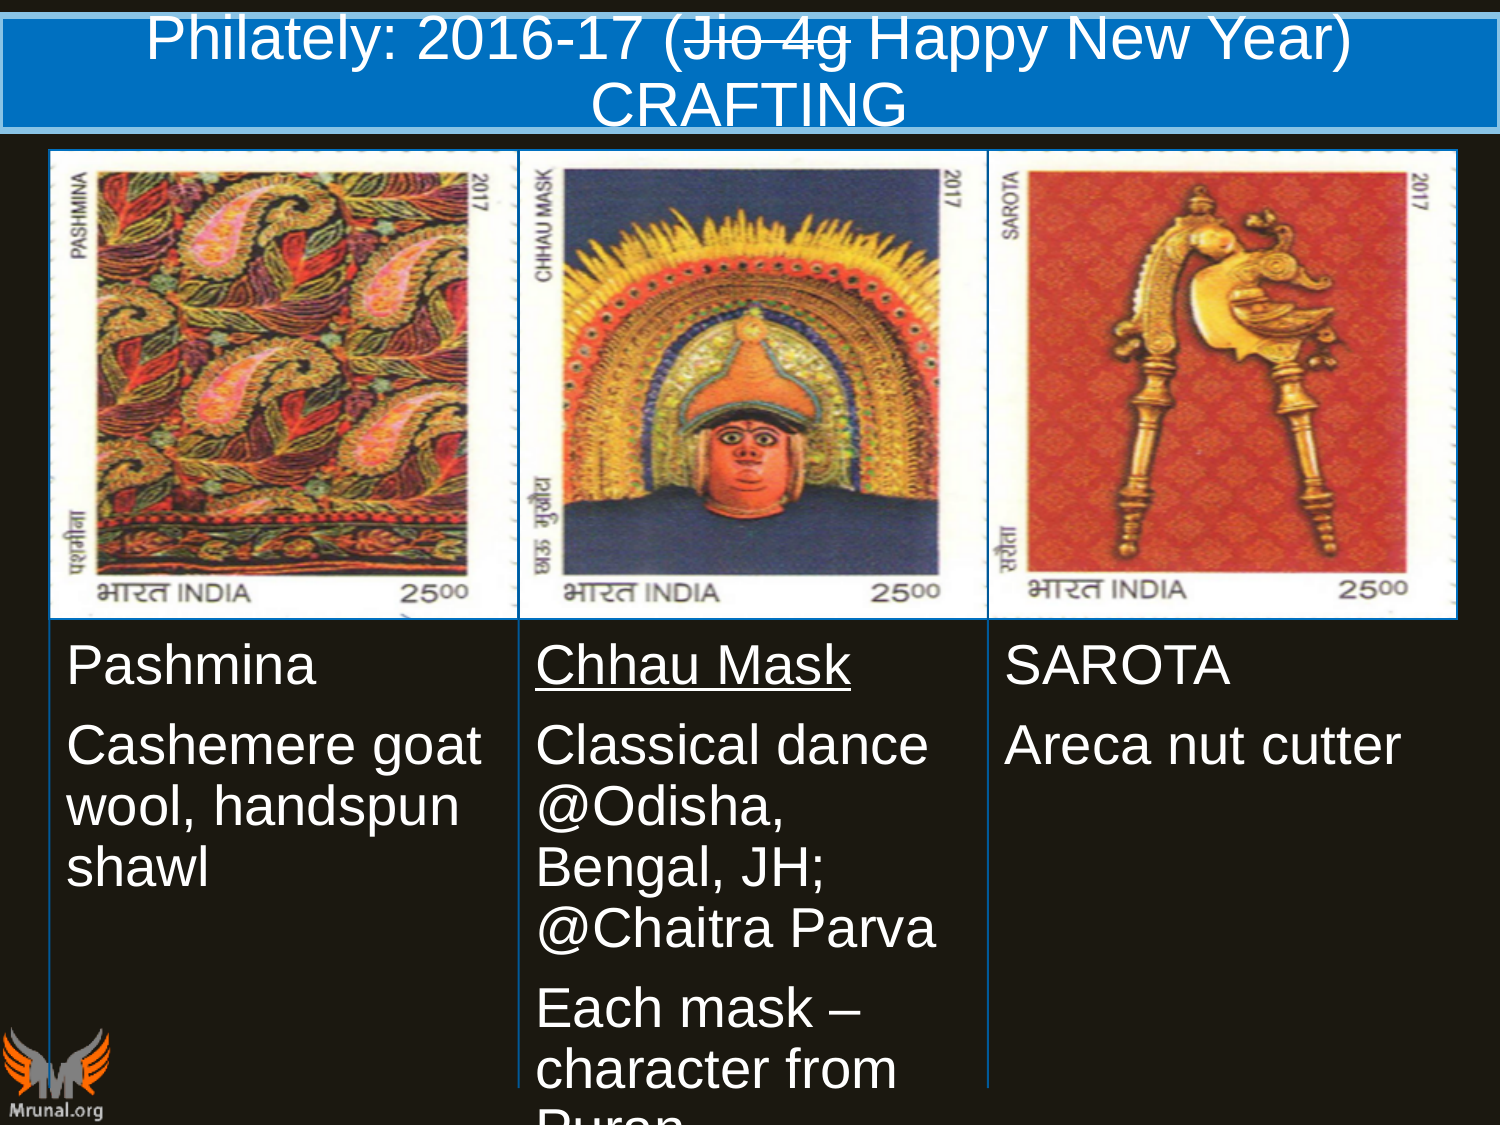

# Philately: 2016-17 (Jio 4g Happy New Year) CRAFTING
Pashmina
Cashemere goat wool, handspun shawl
Chhau Mask
Classical dance @Odisha, Bengal, JH; @Chaitra Parva
Each mask – character from Puran
SAROTA
Areca nut cutter